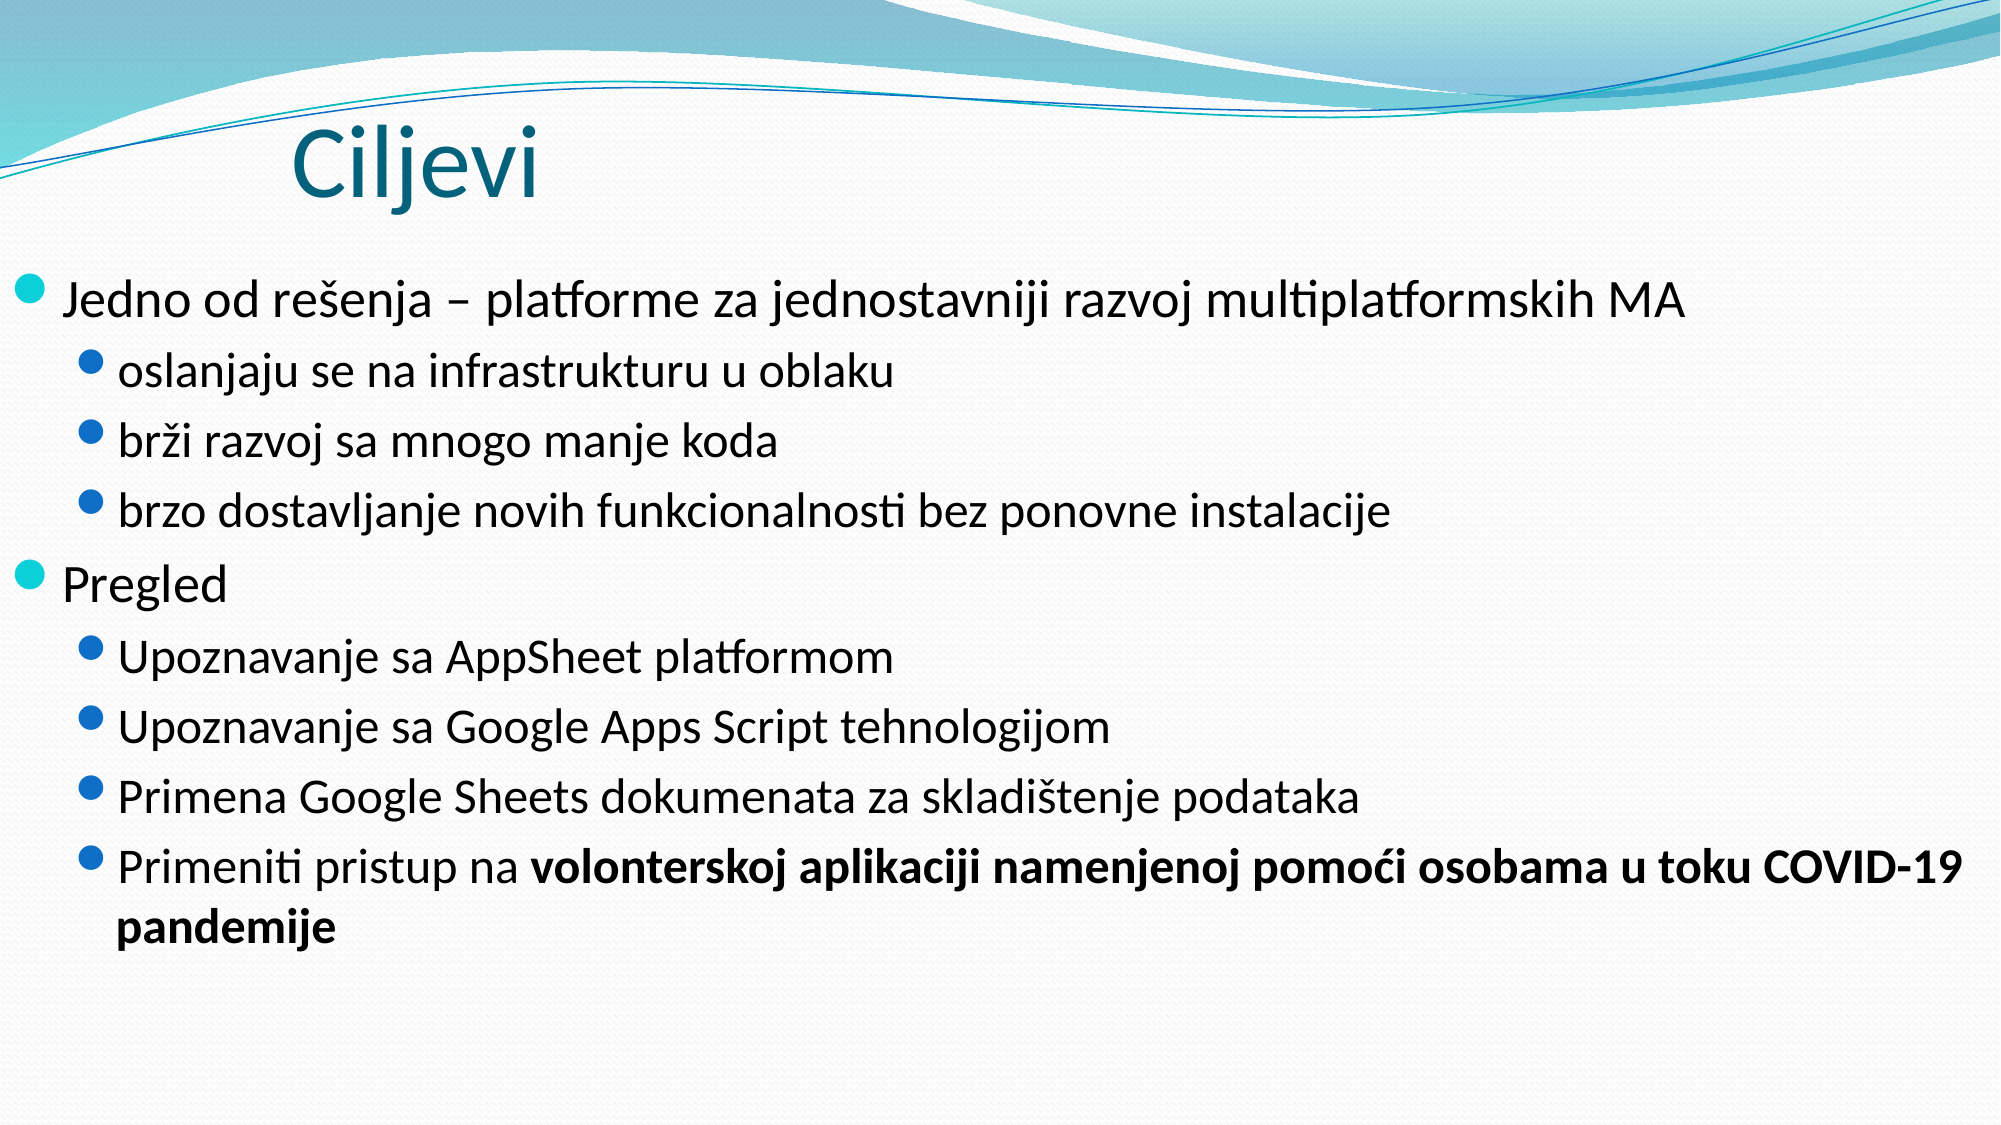

Ciljevi
Jedno od rešenja – platforme za jednostavniji razvoj multiplatformskih MA
oslanjaju se na infrastrukturu u oblaku
brži razvoj sa mnogo manje koda
brzo dostavljanje novih funkcionalnosti bez ponovne instalacije
Pregled
Upoznavanje sa AppSheet platformom
Upoznavanje sa Google Apps Script tehnologijom
Primena Google Sheets dokumenata za skladištenje podataka
Primeniti pristup na volonterskoj aplikaciji namenjenoj pomoći osobama u toku COVID-19 pandemije